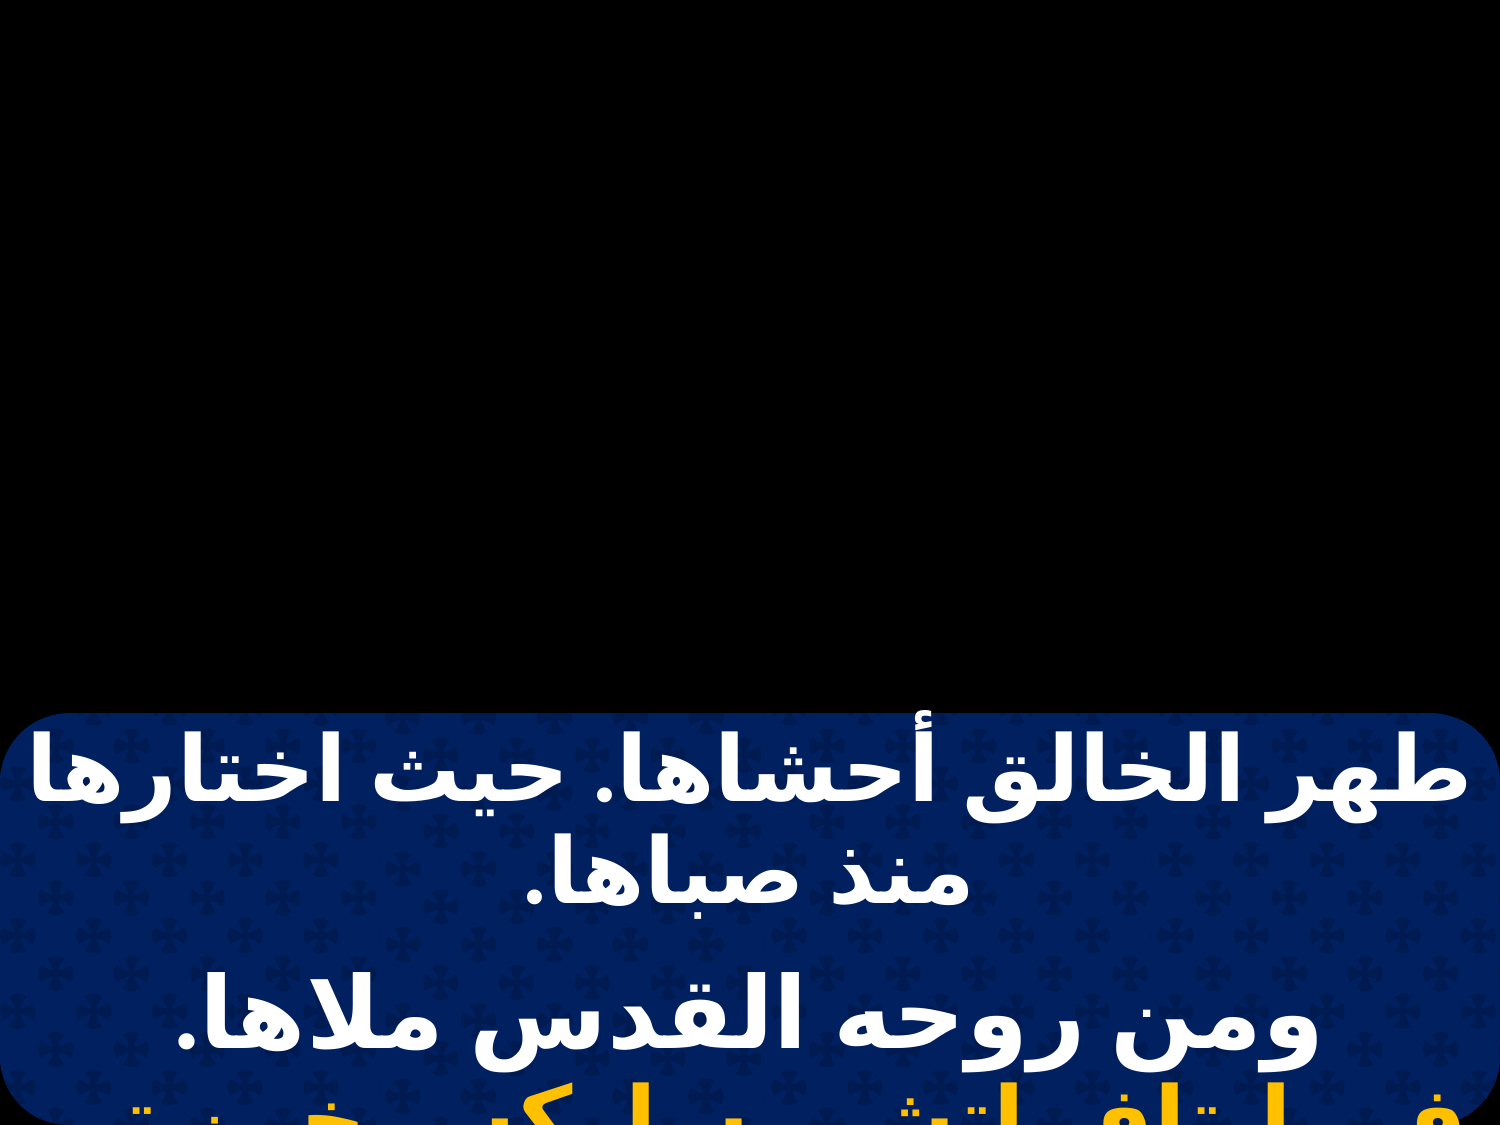

| طهر الخالق أحشاها. حيث اختارها منذ صباها. |
| --- |
|  |
| ومن روحه القدس ملاها. في إيتاف إتشي ساركس خين تي بارثينوس. |